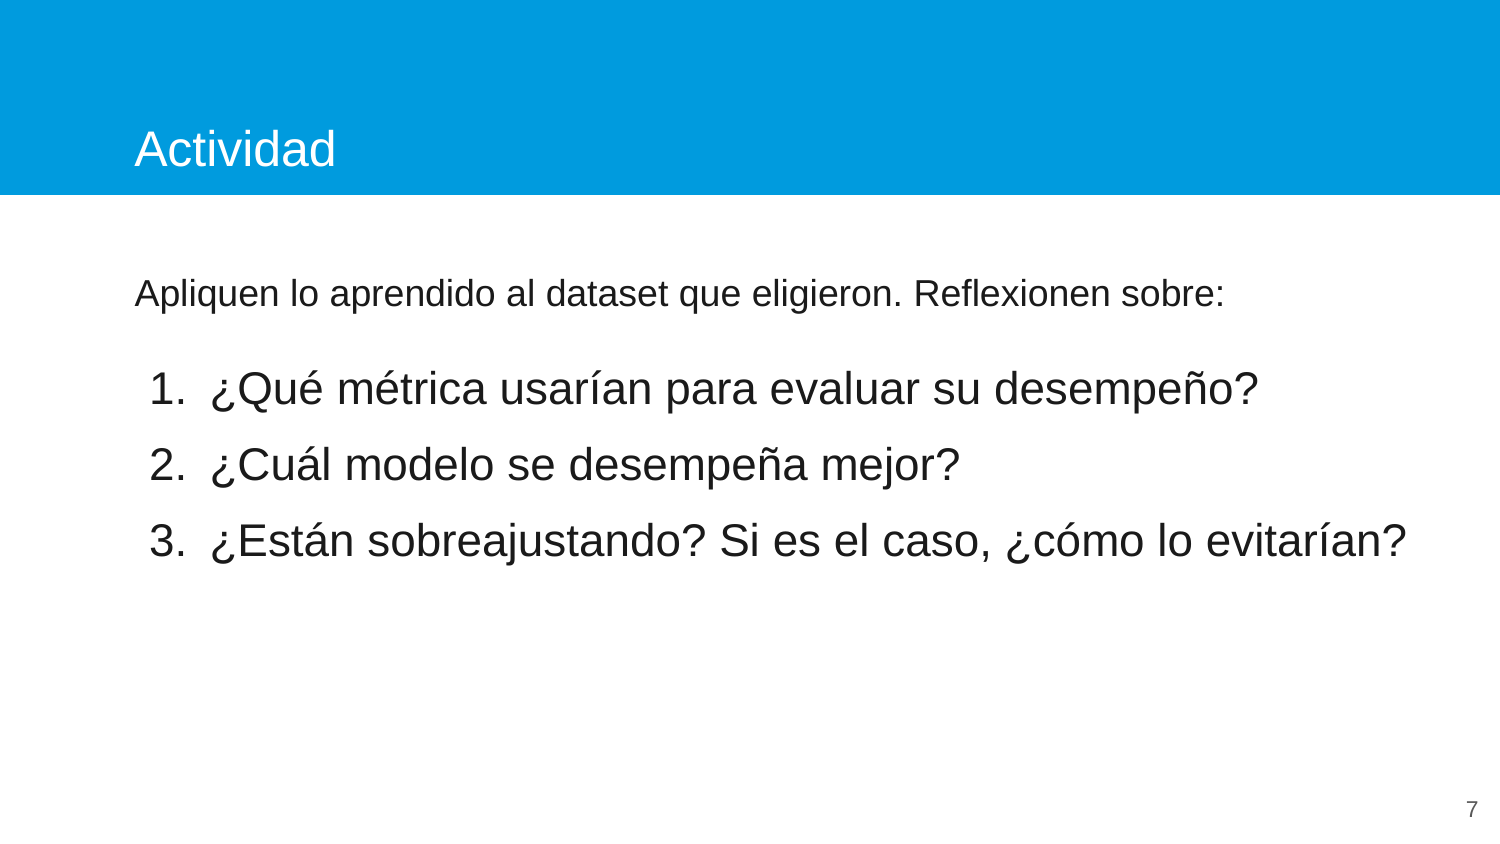

# Actividad
Apliquen lo aprendido al dataset que eligieron. Reflexionen sobre:

¿Qué métrica usarían para evaluar su desempeño?
¿Cuál modelo se desempeña mejor?
¿Están sobreajustando? Si es el caso, ¿cómo lo evitarían?
7